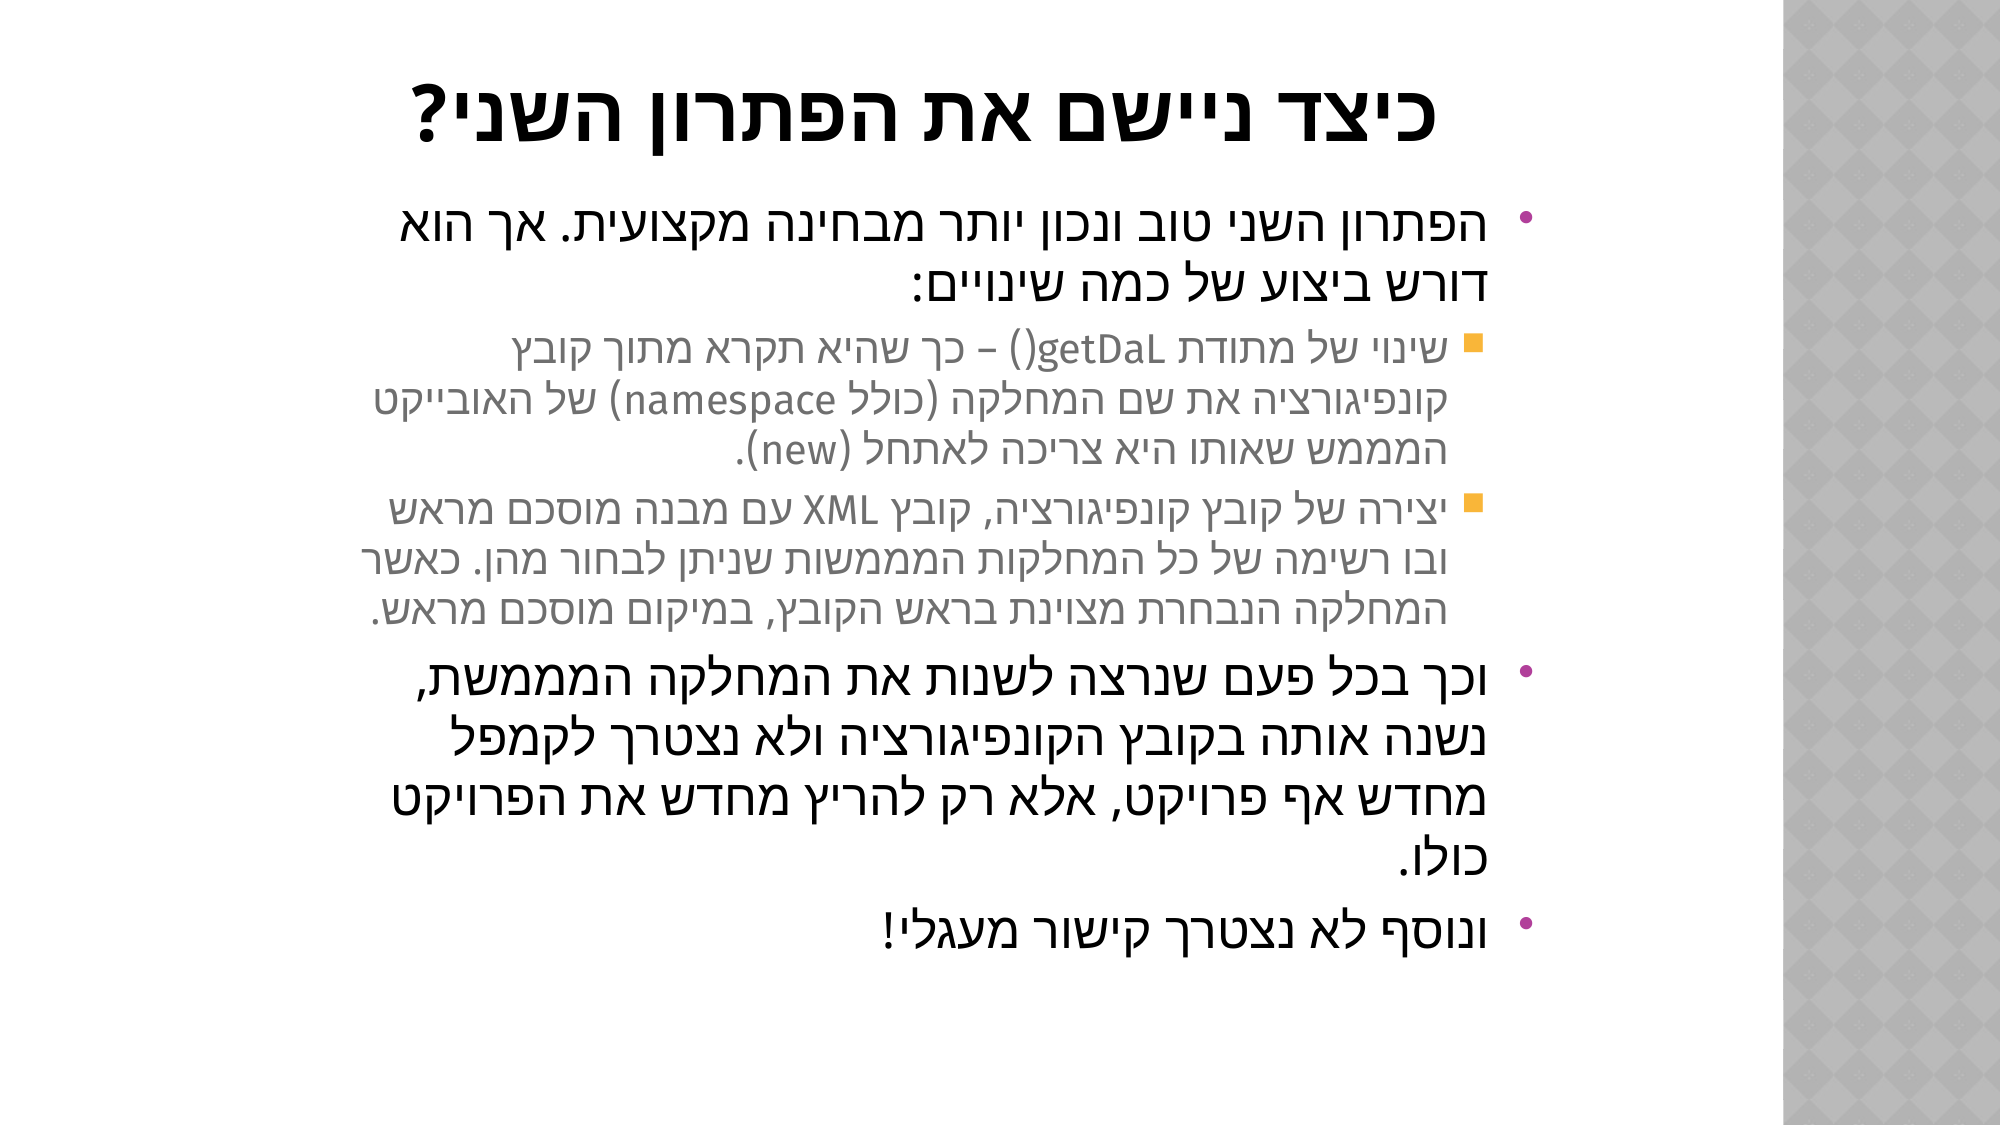

# כיצד ניישם את הפתרון השני?
הפתרון השני טוב ונכון יותר מבחינה מקצועית. אך הוא דורש ביצוע של כמה שינויים:
שינוי של מתודת getDaL() – כך שהיא תקרא מתוך קובץ קונפיגורציה את שם המחלקה (כולל namespace) של האובייקט המממש שאותו היא צריכה לאתחל (new).
יצירה של קובץ קונפיגורציה, קובץ XML עם מבנה מוסכם מראש ובו רשימה של כל המחלקות המממשות שניתן לבחור מהן. כאשר המחלקה הנבחרת מצוינת בראש הקובץ, במיקום מוסכם מראש.
וכך בכל פעם שנרצה לשנות את המחלקה המממשת, נשנה אותה בקובץ הקונפיגורציה ולא נצטרך לקמפל מחדש אף פרויקט, אלא רק להריץ מחדש את הפרויקט כולו.
ונוסף לא נצטרך קישור מעגלי!